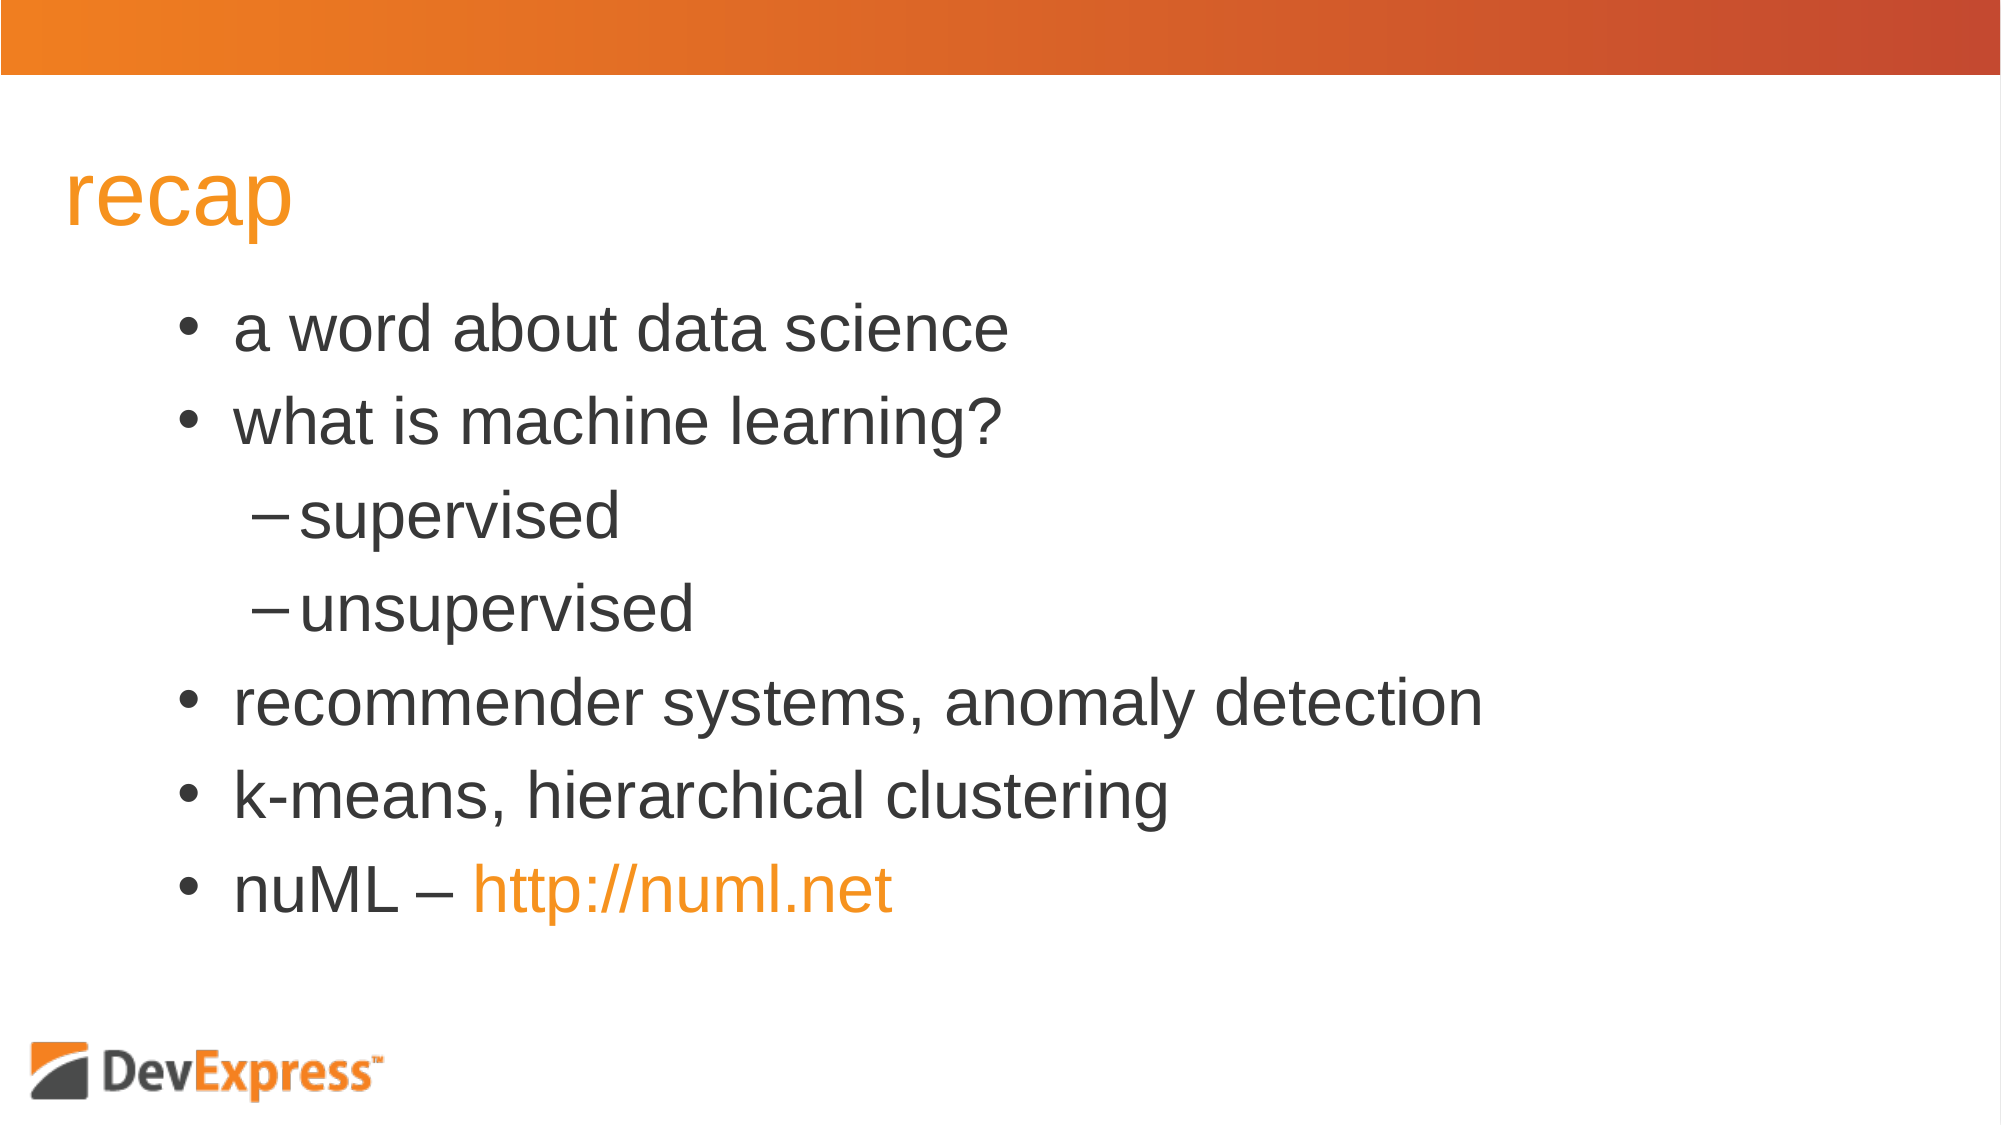

# recap
a word about data science
what is machine learning?
supervised
unsupervised
recommender systems, anomaly detection
k-means, hierarchical clustering
nuML – http://numl.net